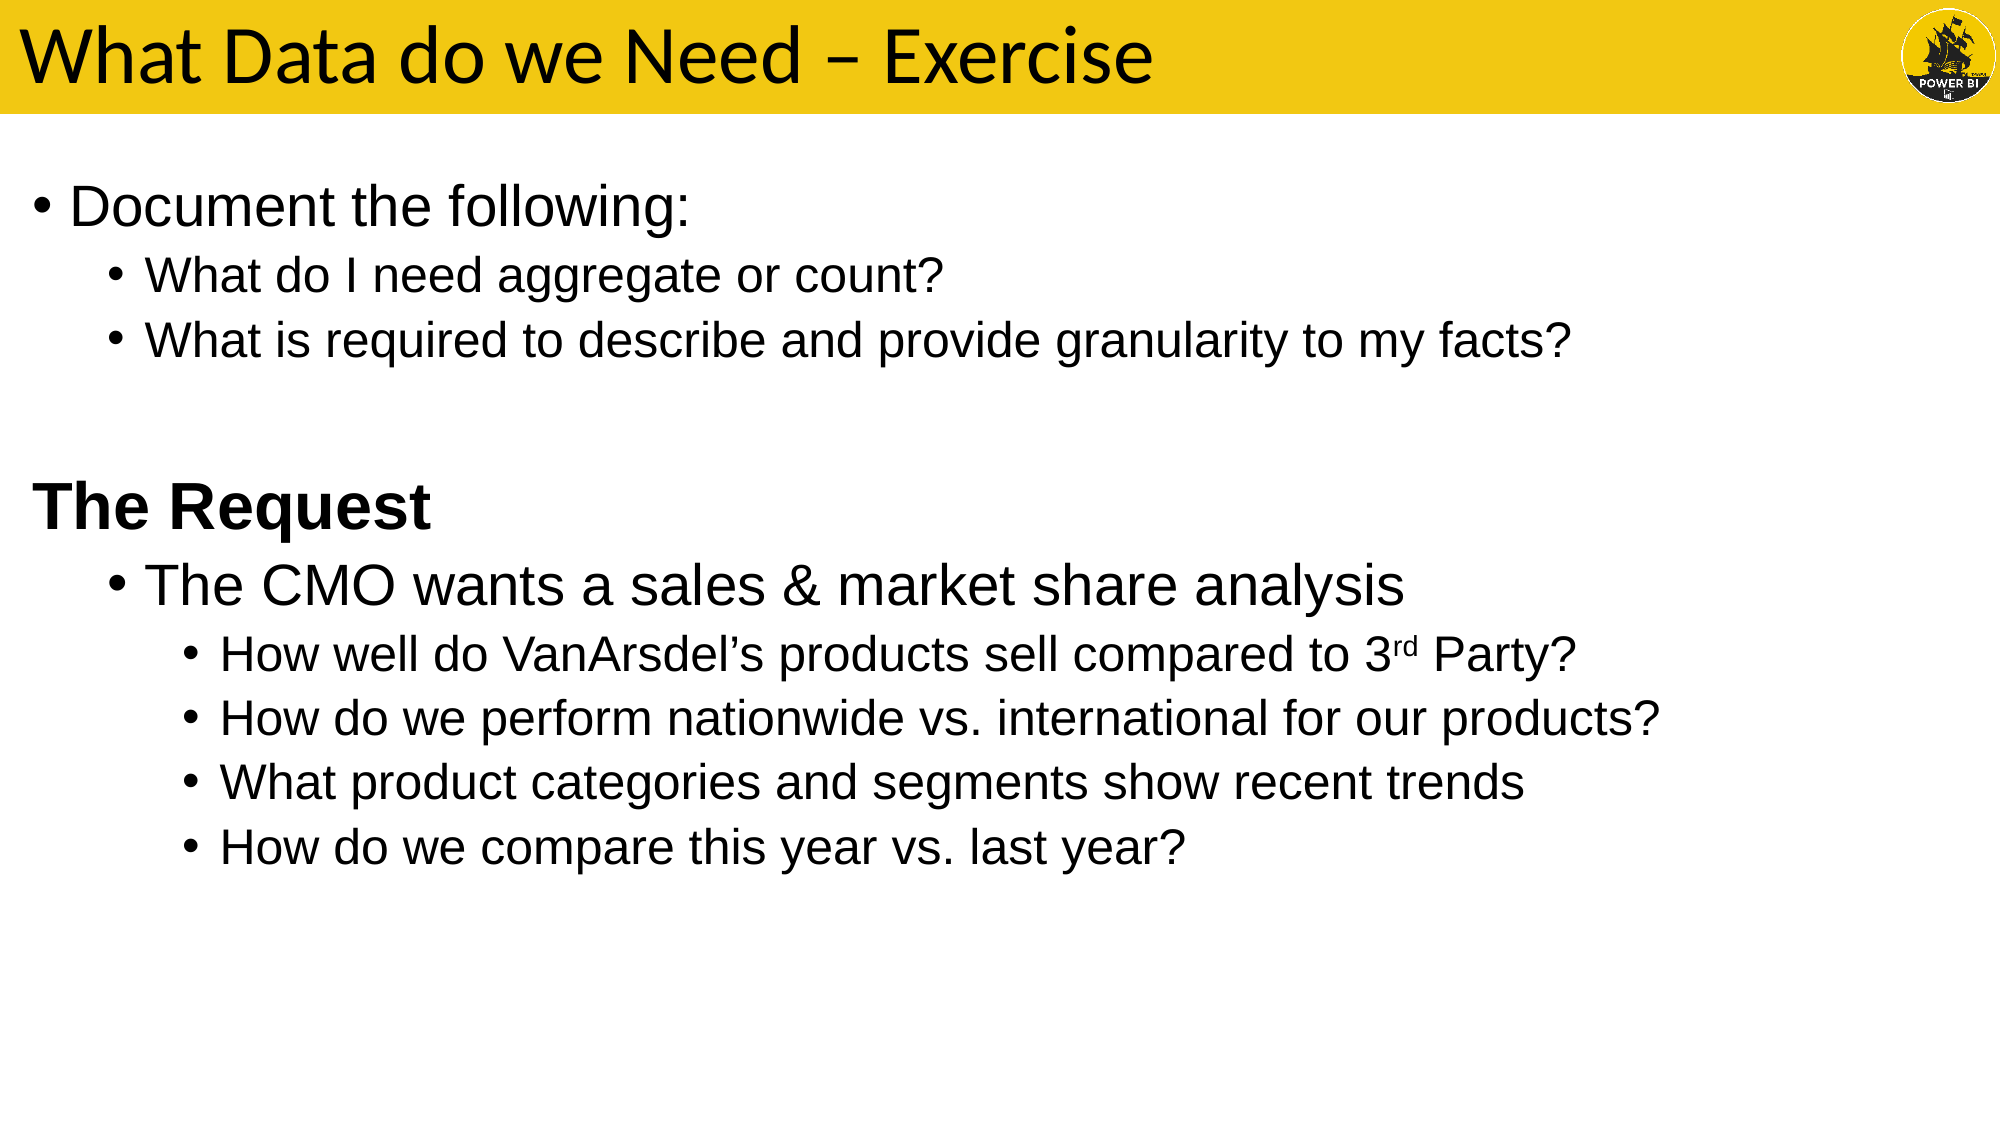

# What Data do we Need – Exercise
Document the following:
What do I need aggregate or count?
What is required to describe and provide granularity to my facts?

The Request
The CMO wants a sales & market share analysis
How well do VanArsdel’s products sell compared to 3rd Party?
How do we perform nationwide vs. international for our products?
What product categories and segments show recent trends
How do we compare this year vs. last year?